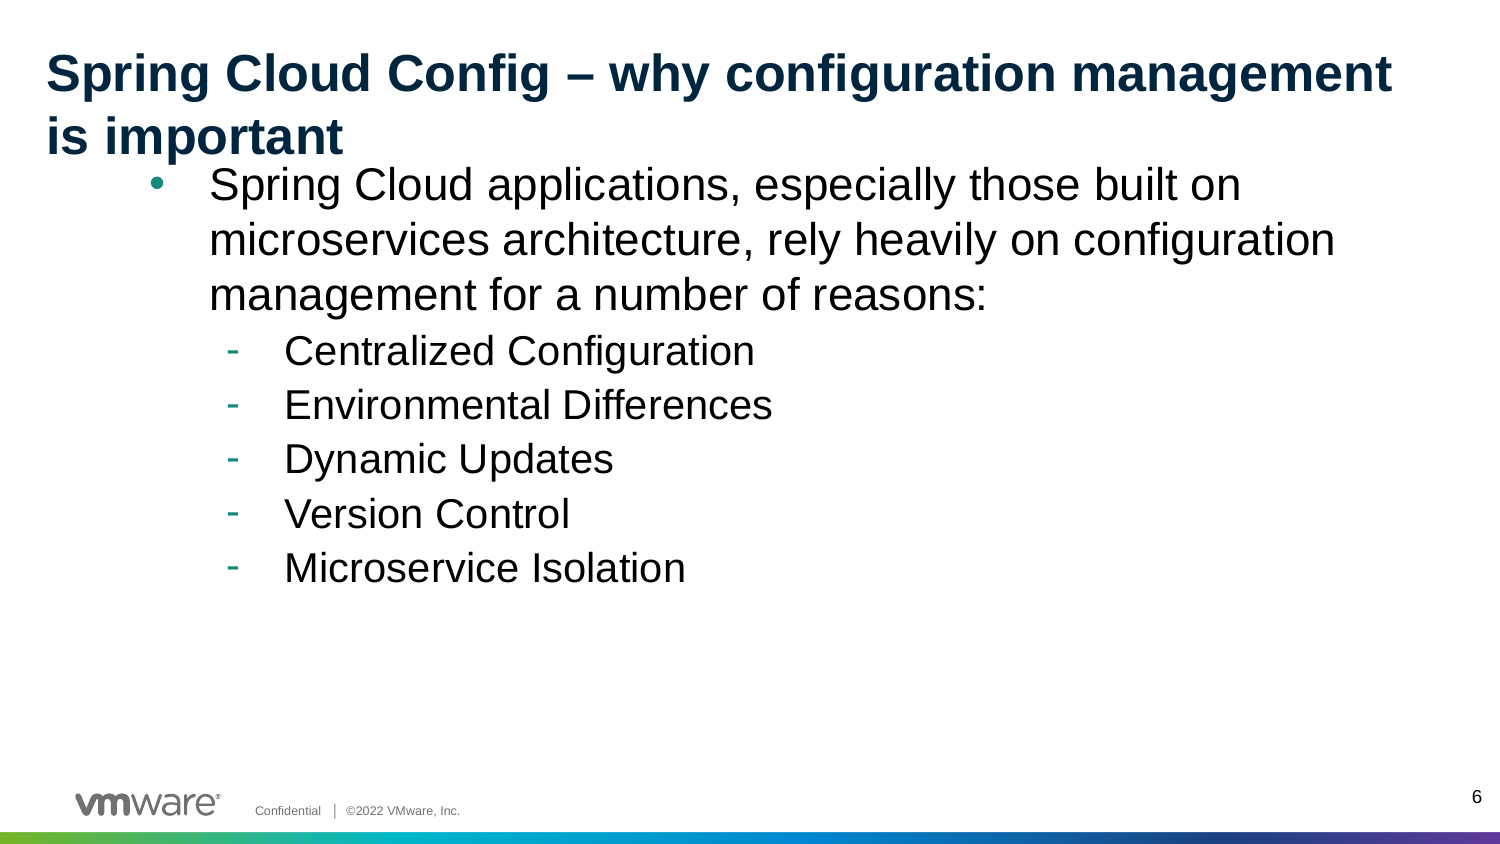

# Spring Cloud Config – why configuration management is important
Spring Cloud applications, especially those built on microservices architecture, rely heavily on configuration management for a number of reasons:
Centralized Configuration
Environmental Differences
Dynamic Updates
Version Control
Microservice Isolation
6